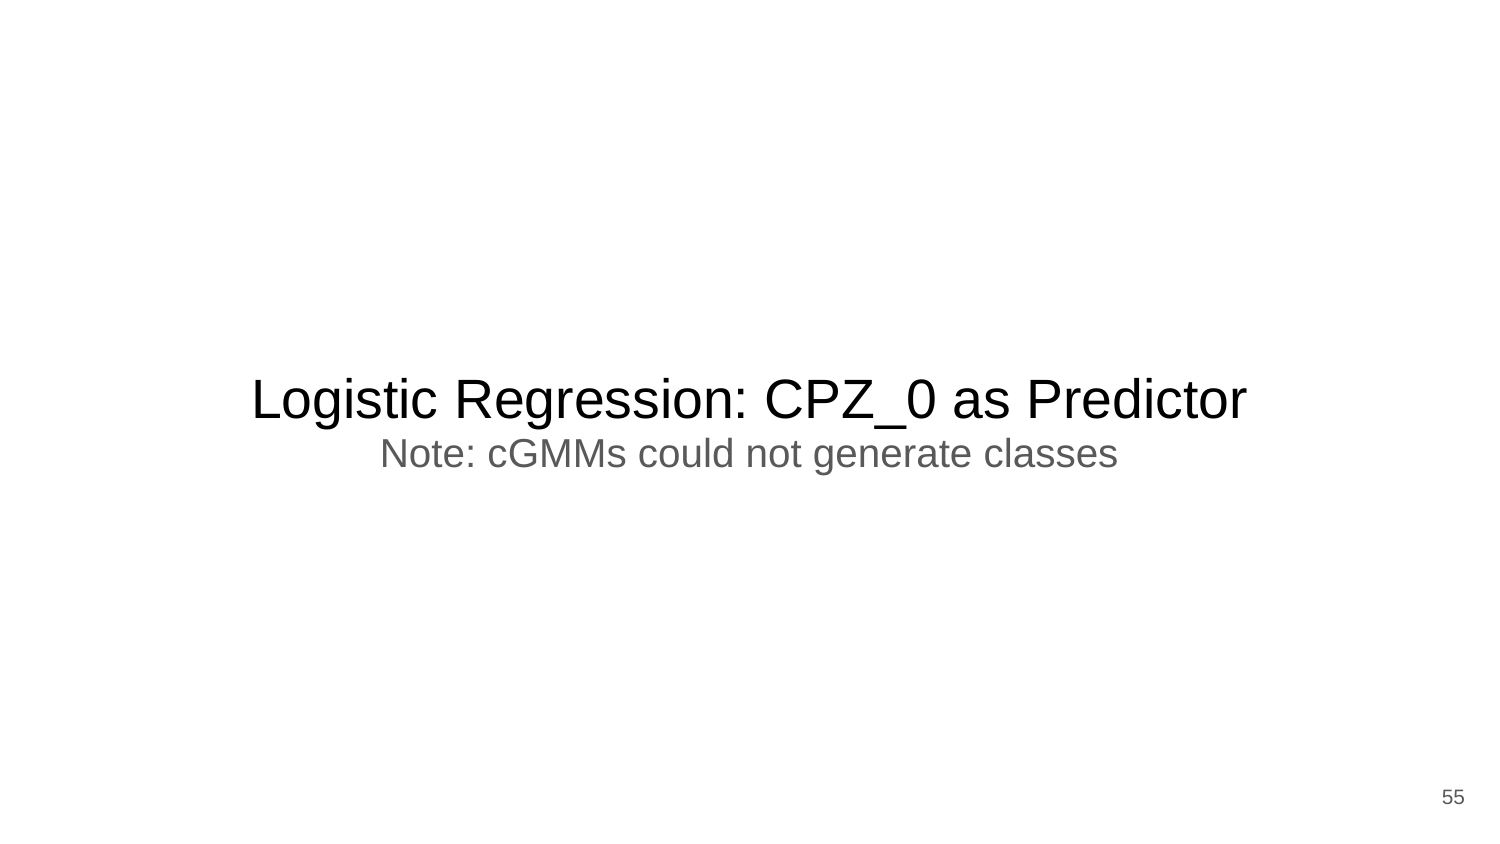

# Logistic Regression: CPZ_0 as Predictor
Note: cGMMs could not generate classes
55